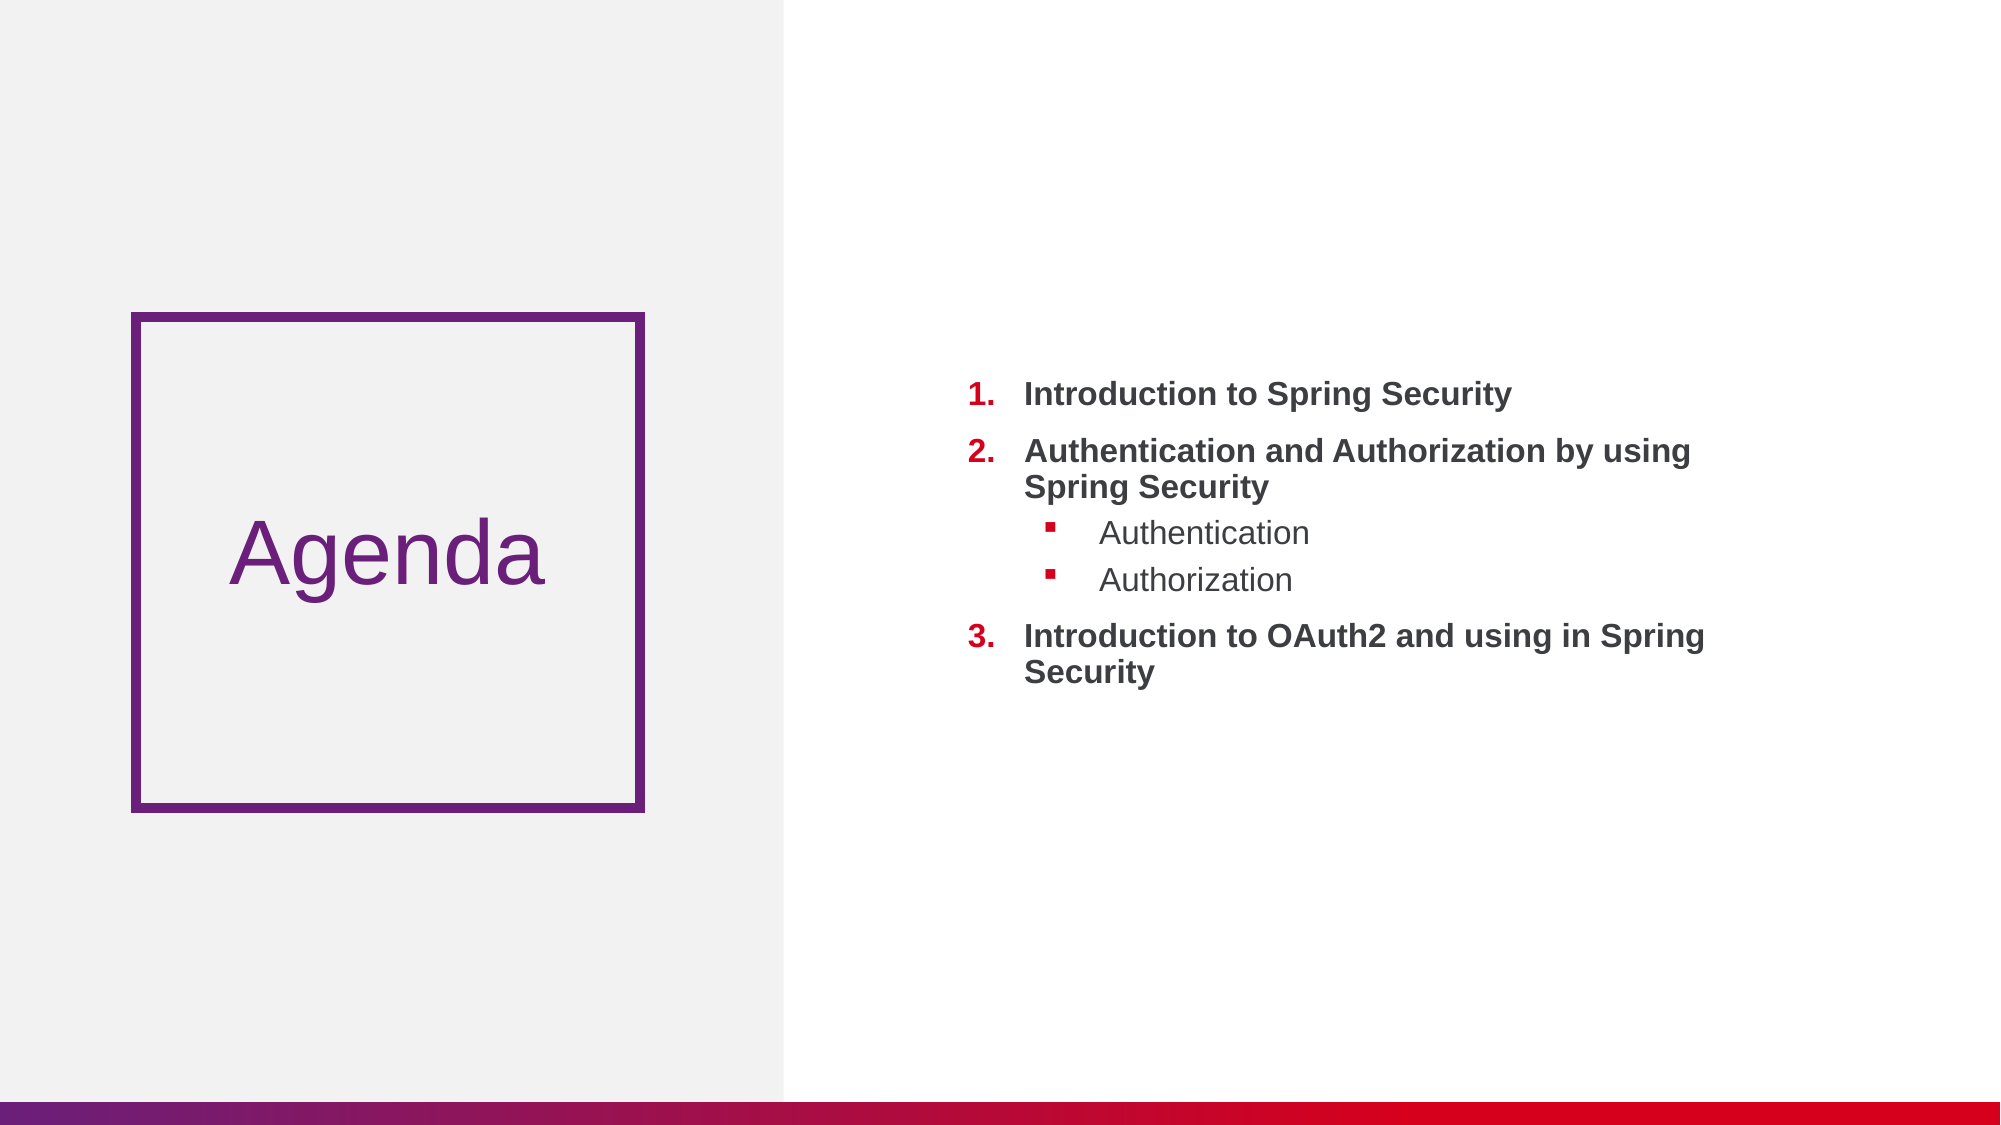

Introduction to Spring Security
Authentication and Authorization by using Spring Security
Authentication
Authorization
Introduction to OAuth2 and using in Spring Security